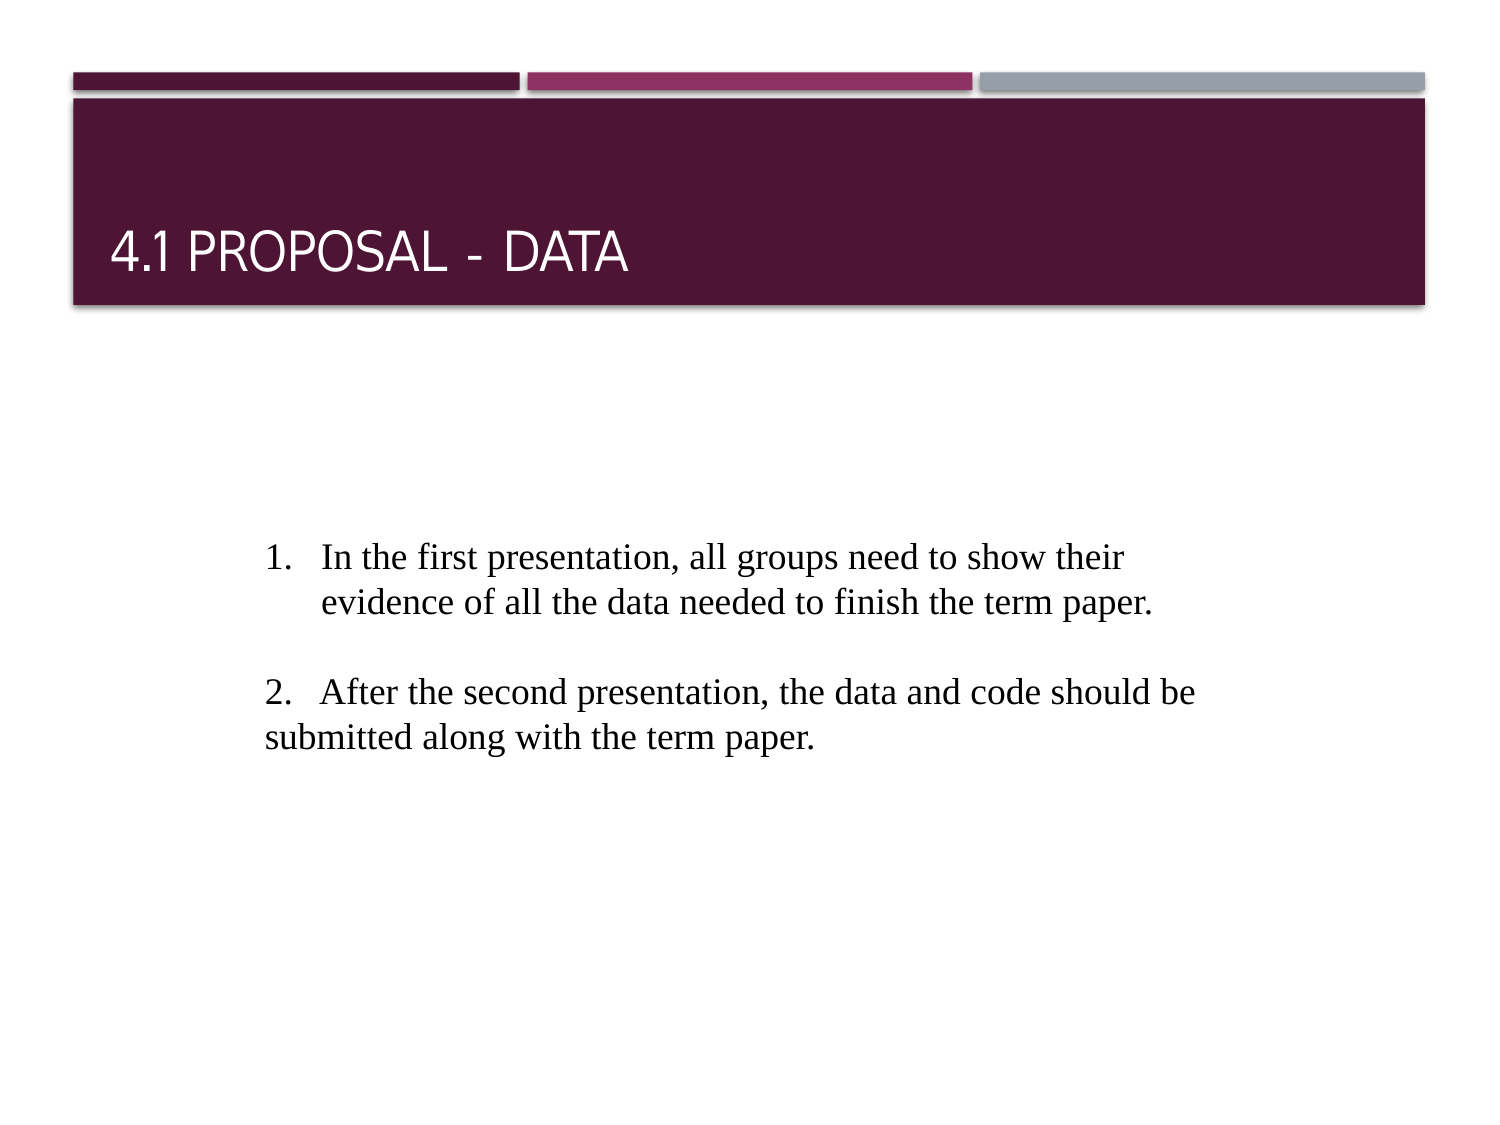

# 4.1 Proposal - DATA
In the first presentation, all groups need to show their evidence of all the data needed to finish the term paper.

2.   After the second presentation, the data and code should be submitted along with the term paper.